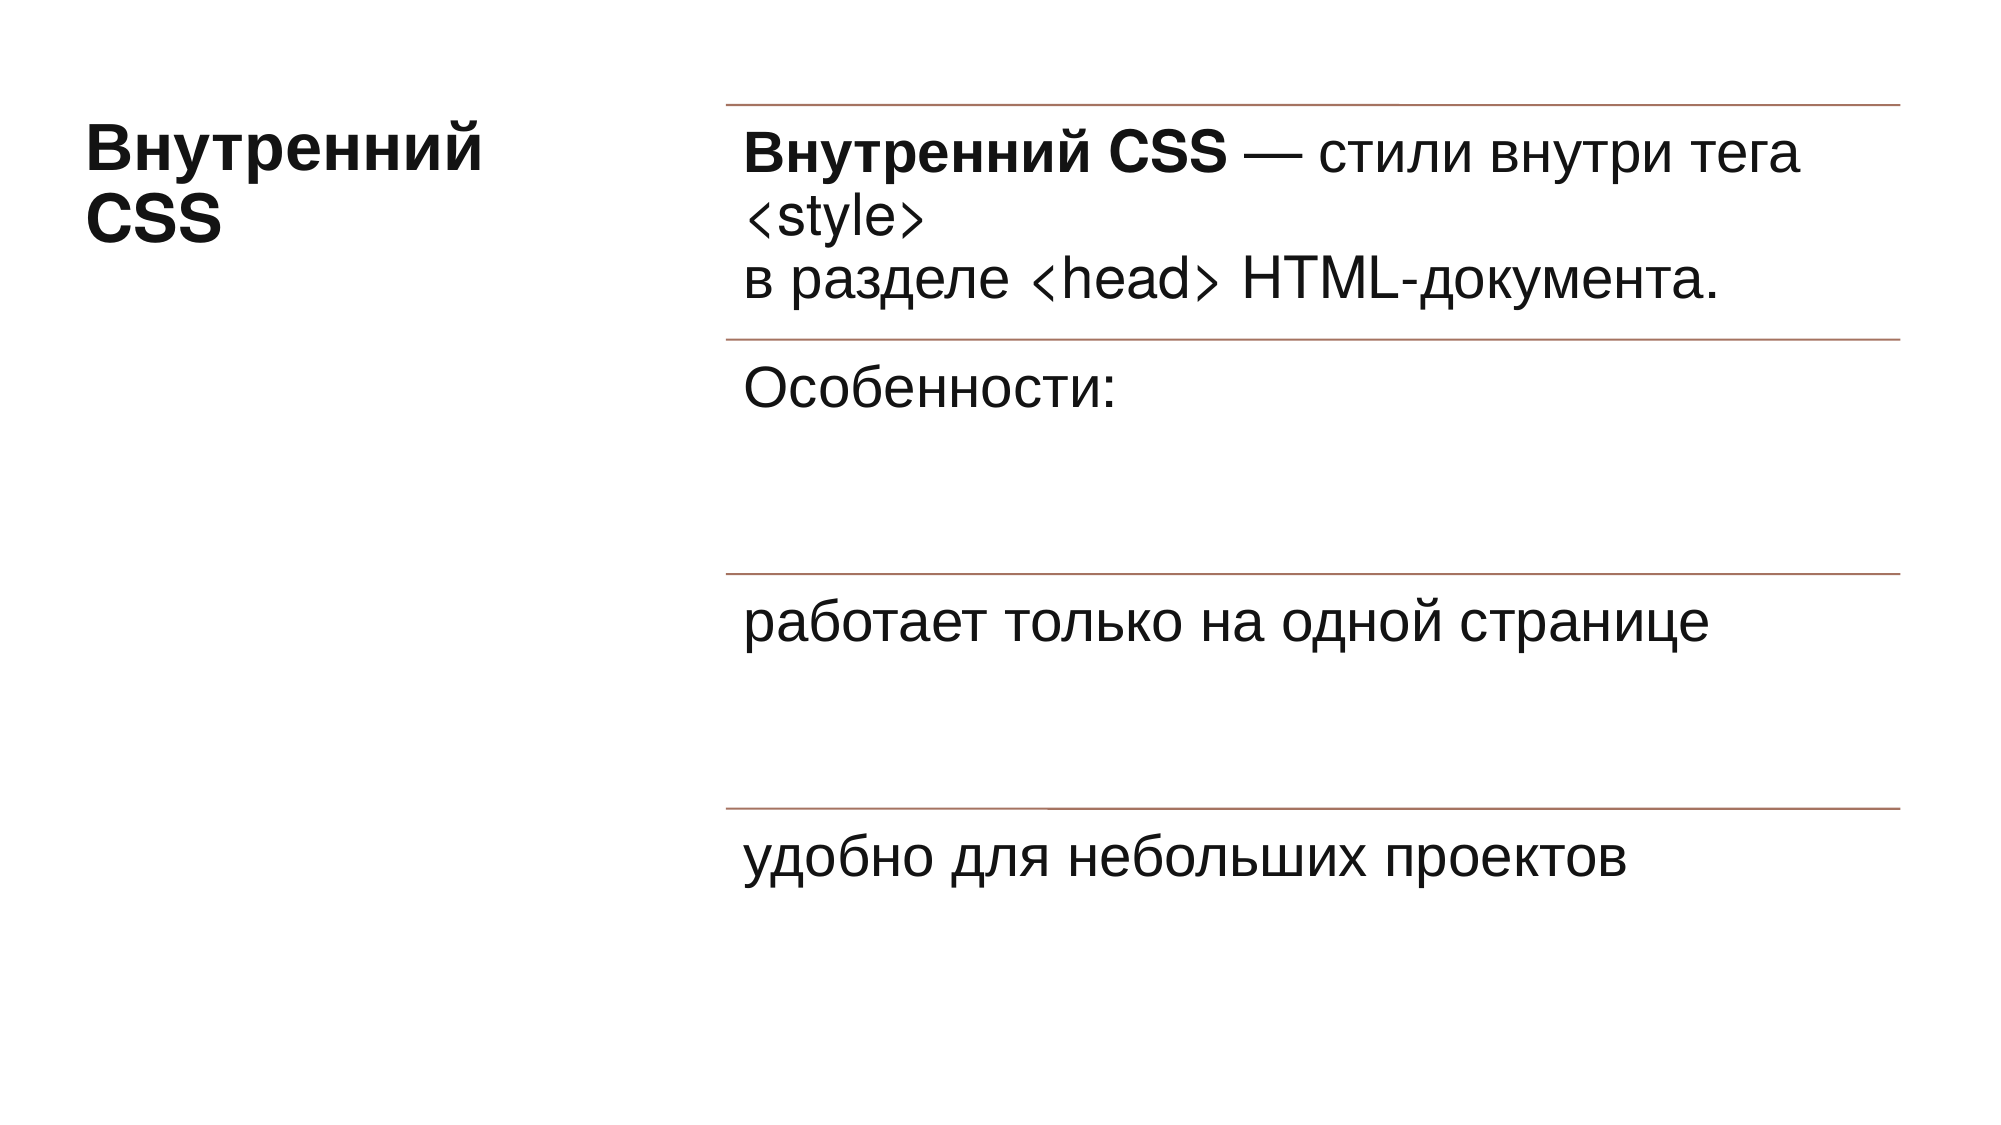

# Внутренний CSS
Внутренний CSS — стили внутри тега <style>
в разделе <head> HTML‑документа.
Особенности:
работает только на одной странице
удобно для небольших проектов